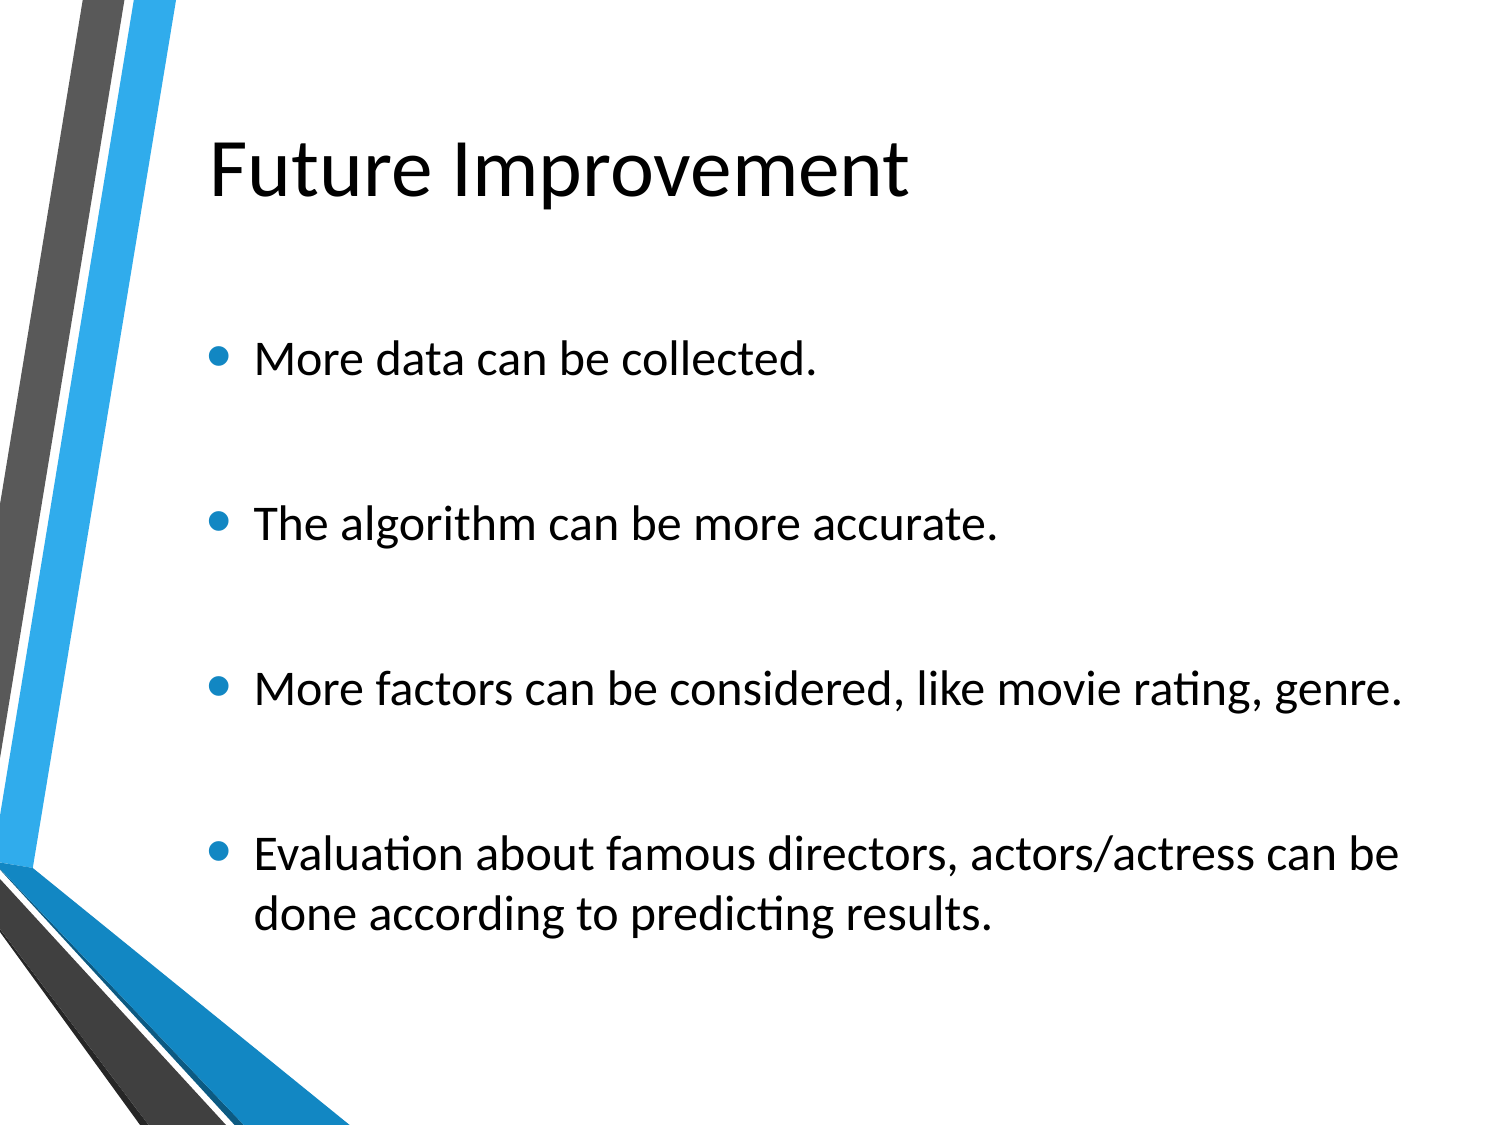

Future Improvement
More data can be collected.

The algorithm can be more accurate.

More factors can be considered, like movie rating, genre.

Evaluation about famous directors, actors/actress can be done according to predicting results.